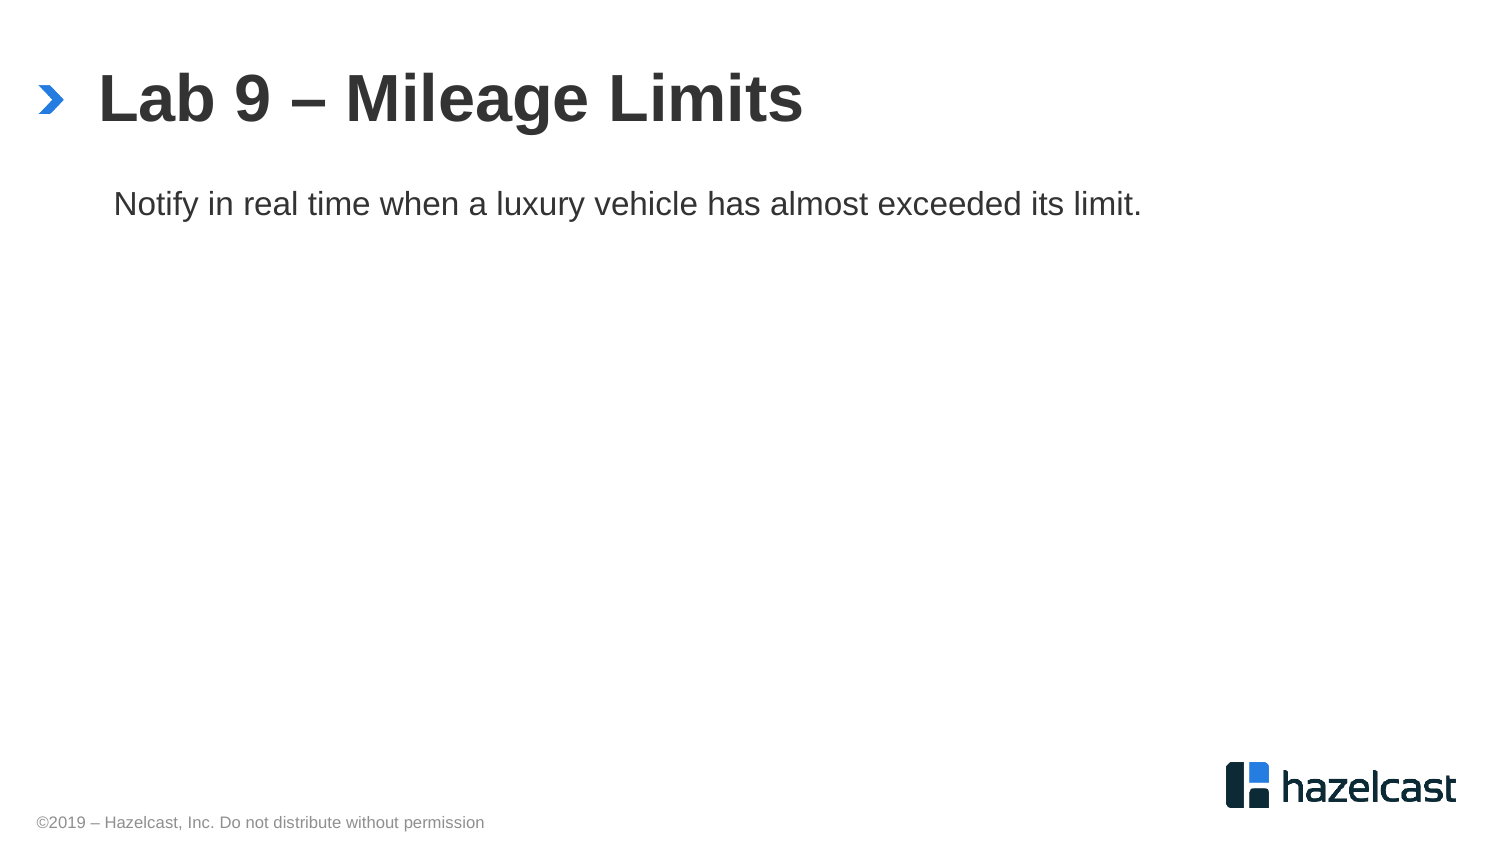

# Lab 9 – Mileage Limits
Notify in real time when a luxury vehicle has almost exceeded its limit.

©2019 – Hazelcast, Inc. Do not distribute without permission